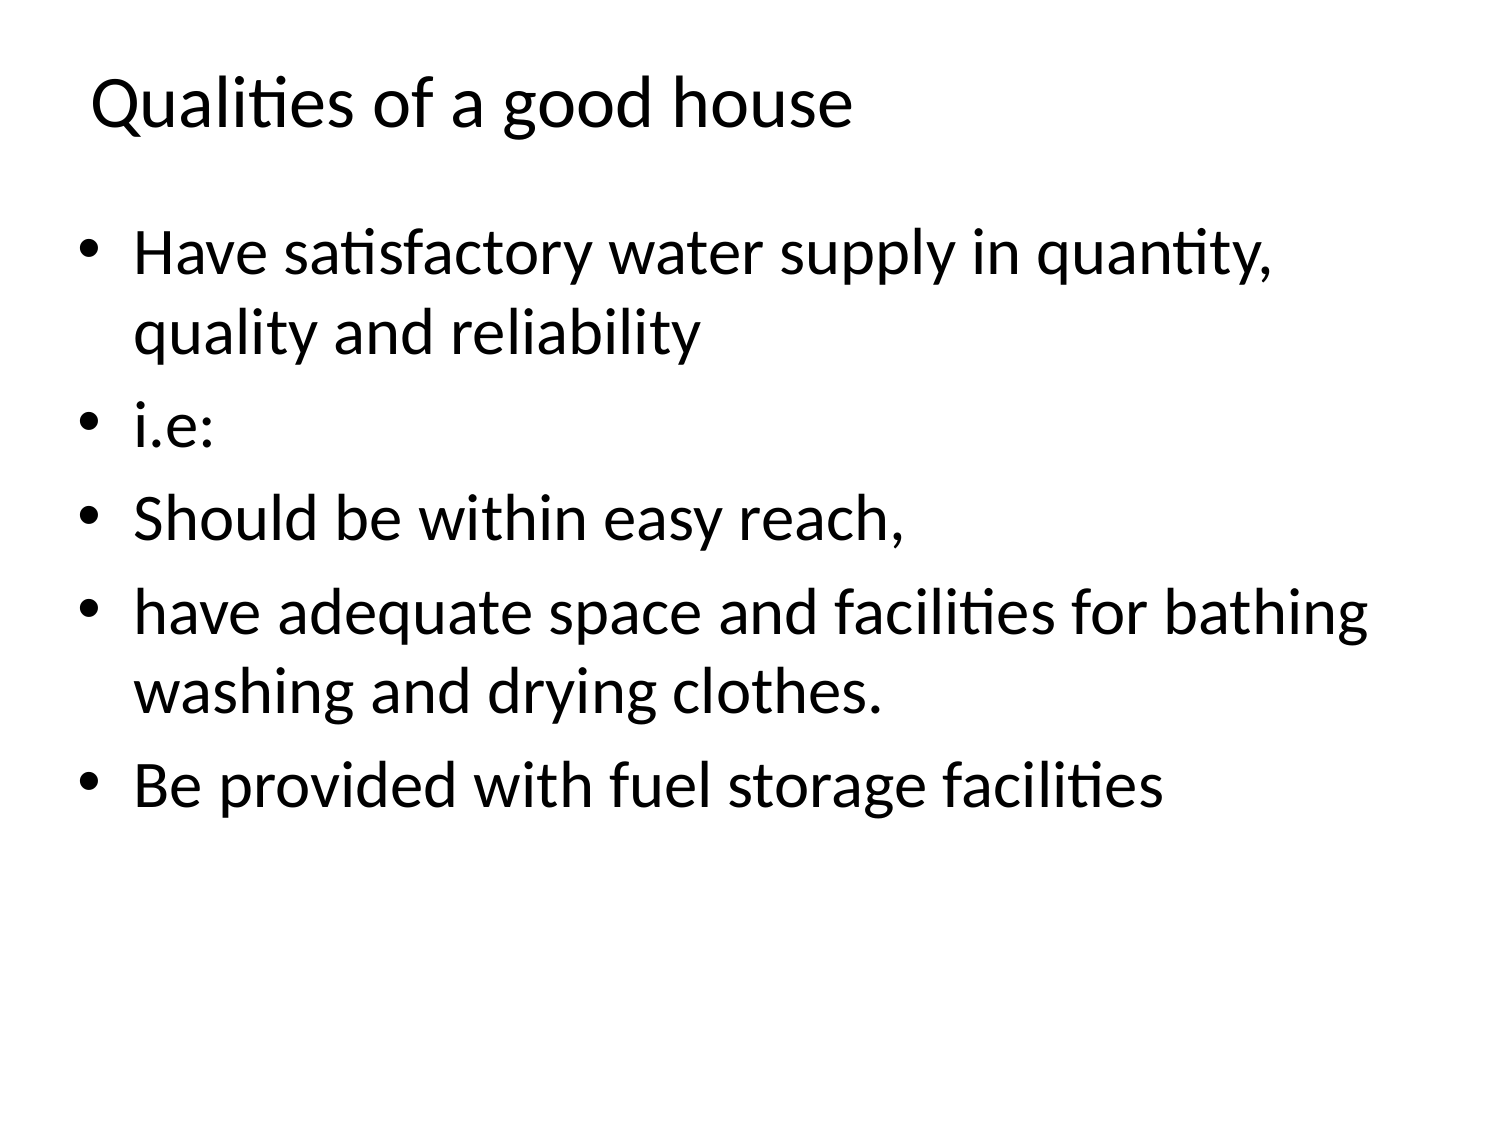

# Qualities of a good house
Have satisfactory water supply in quantity, quality and reliability
i.e:
Should be within easy reach,
have adequate space and facilities for bathing washing and drying clothes.
Be provided with fuel storage facilities